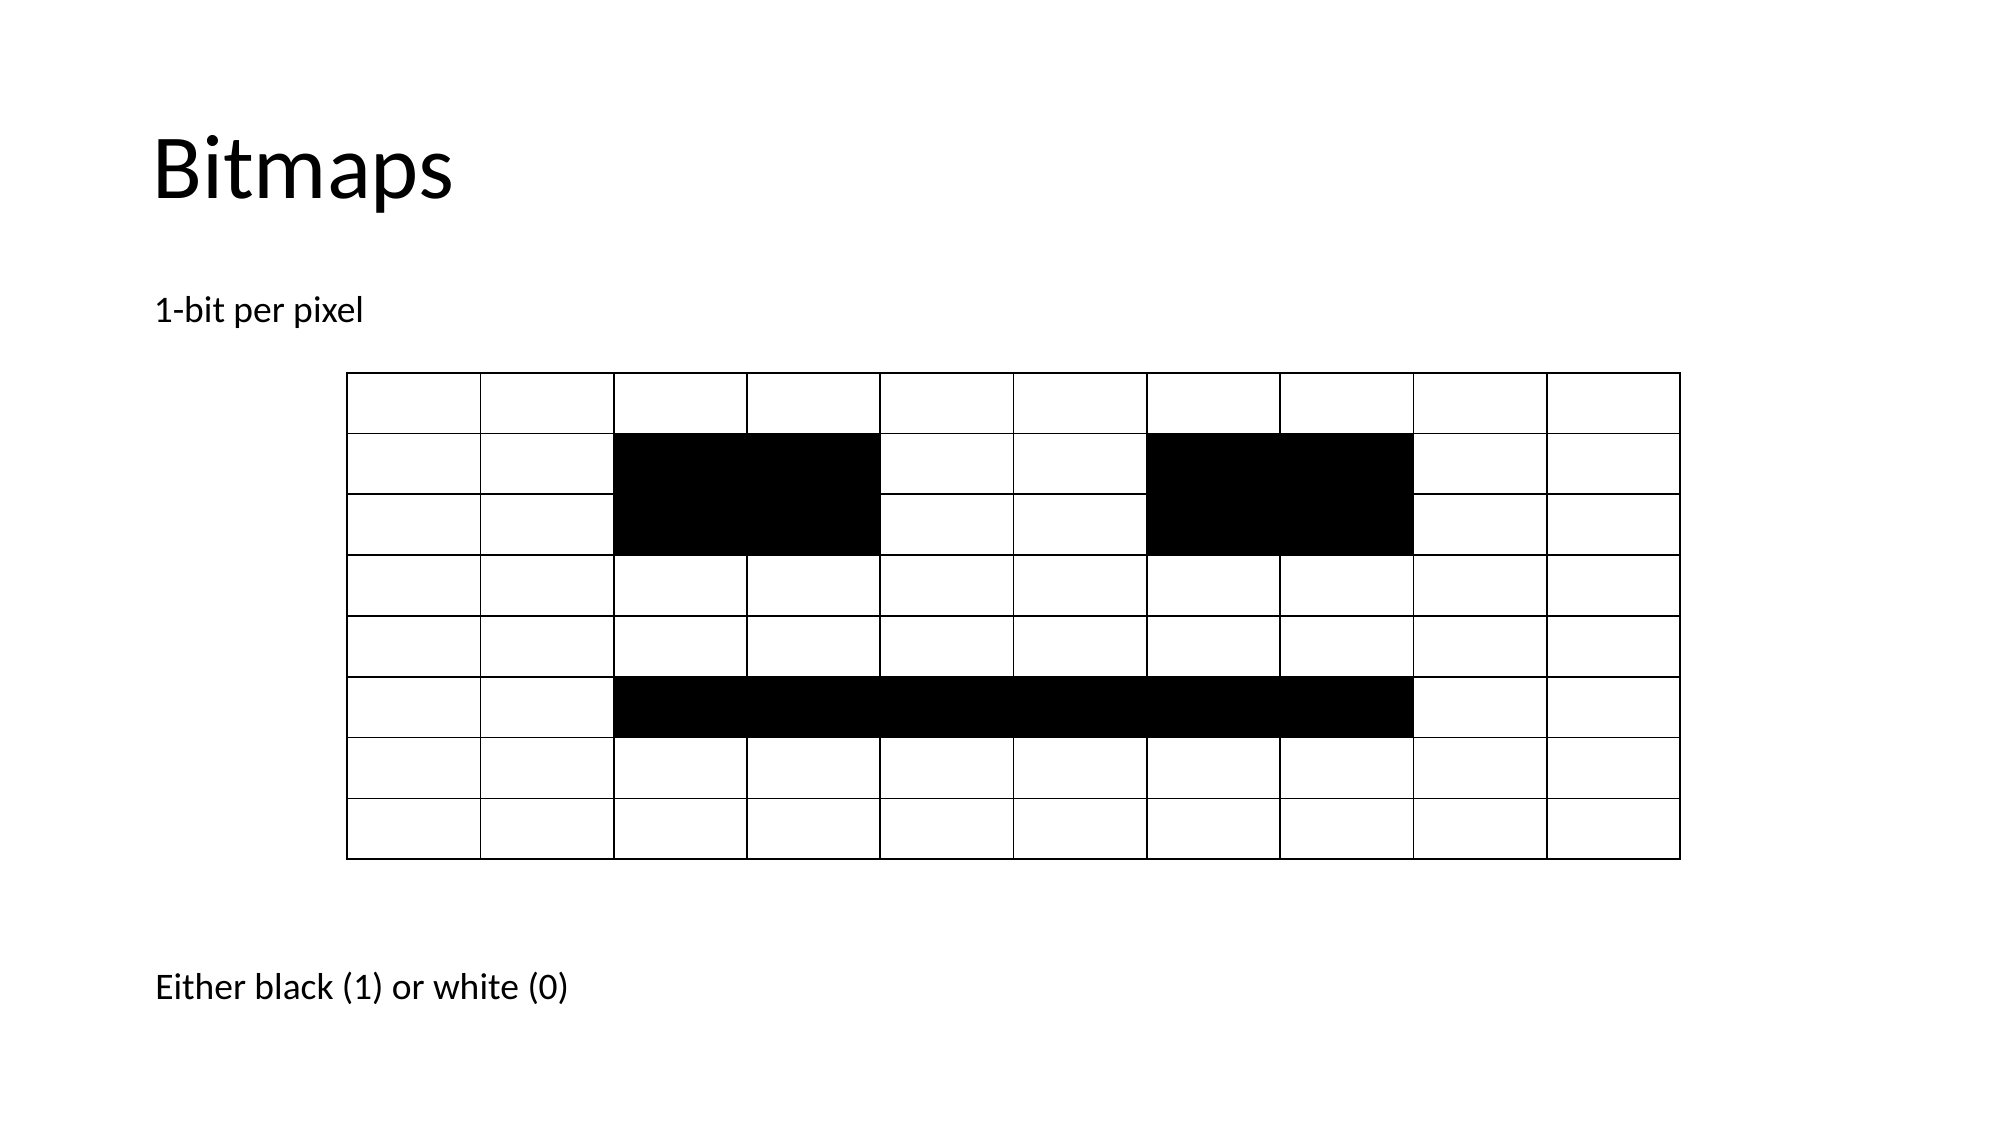

# Bitmaps
1-bit per pixel
|  |  |  |  |  |  |  |  |  |  |
| --- | --- | --- | --- | --- | --- | --- | --- | --- | --- |
|  |  |  |  |  |  |  |  |  |  |
|  |  |  |  |  |  |  |  |  |  |
|  |  |  |  |  |  |  |  |  |  |
|  |  |  |  |  |  |  |  |  |  |
|  |  |  |  |  |  |  |  |  |  |
|  |  |  |  |  |  |  |  |  |  |
|  |  |  |  |  |  |  |  |  |  |
Either black (1) or white (0)